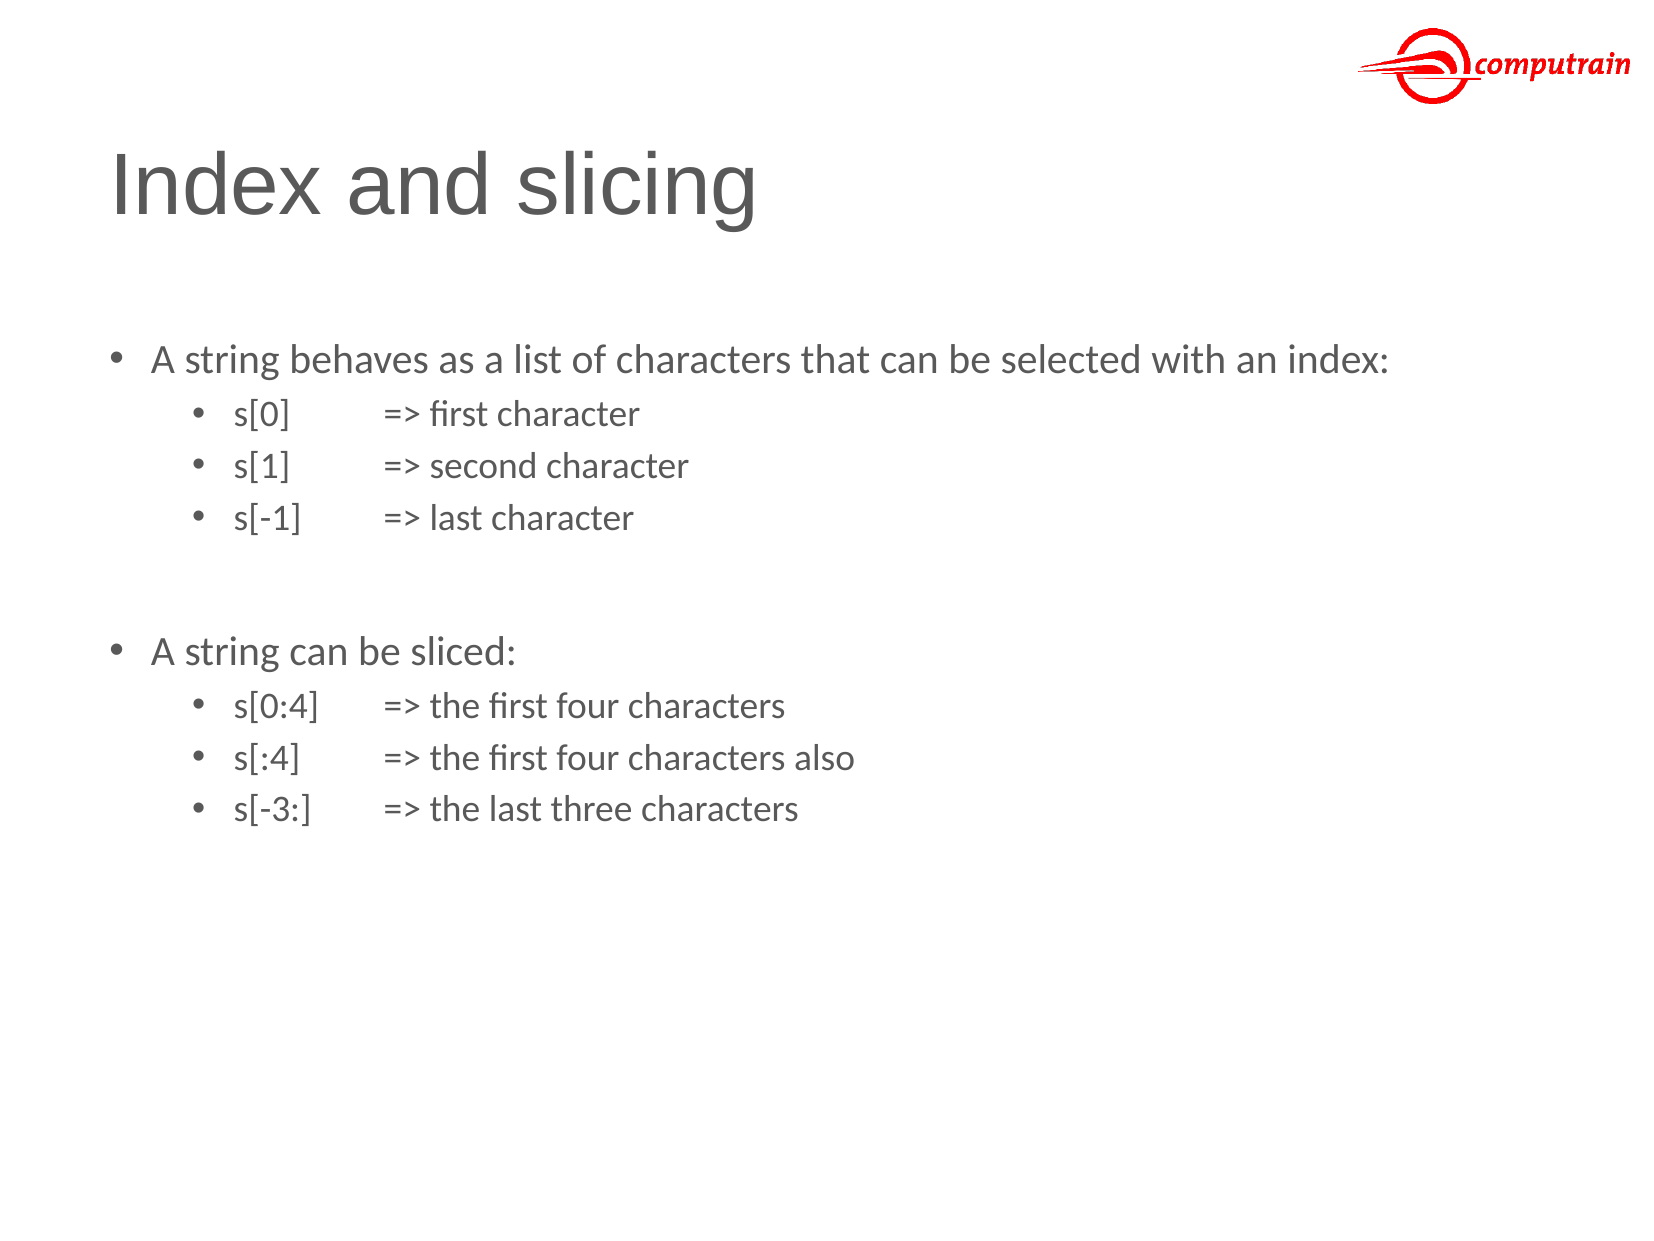

# Index and slicing
A string behaves as a list of characters that can be selected with an index:
s[0] 	=> first character
s[1] 	=> second character
s[-1]	=> last character

A string can be sliced:
s[0:4]	=> the first four characters
s[:4] 	=> the first four characters also
s[-3:] 	=> the last three characters